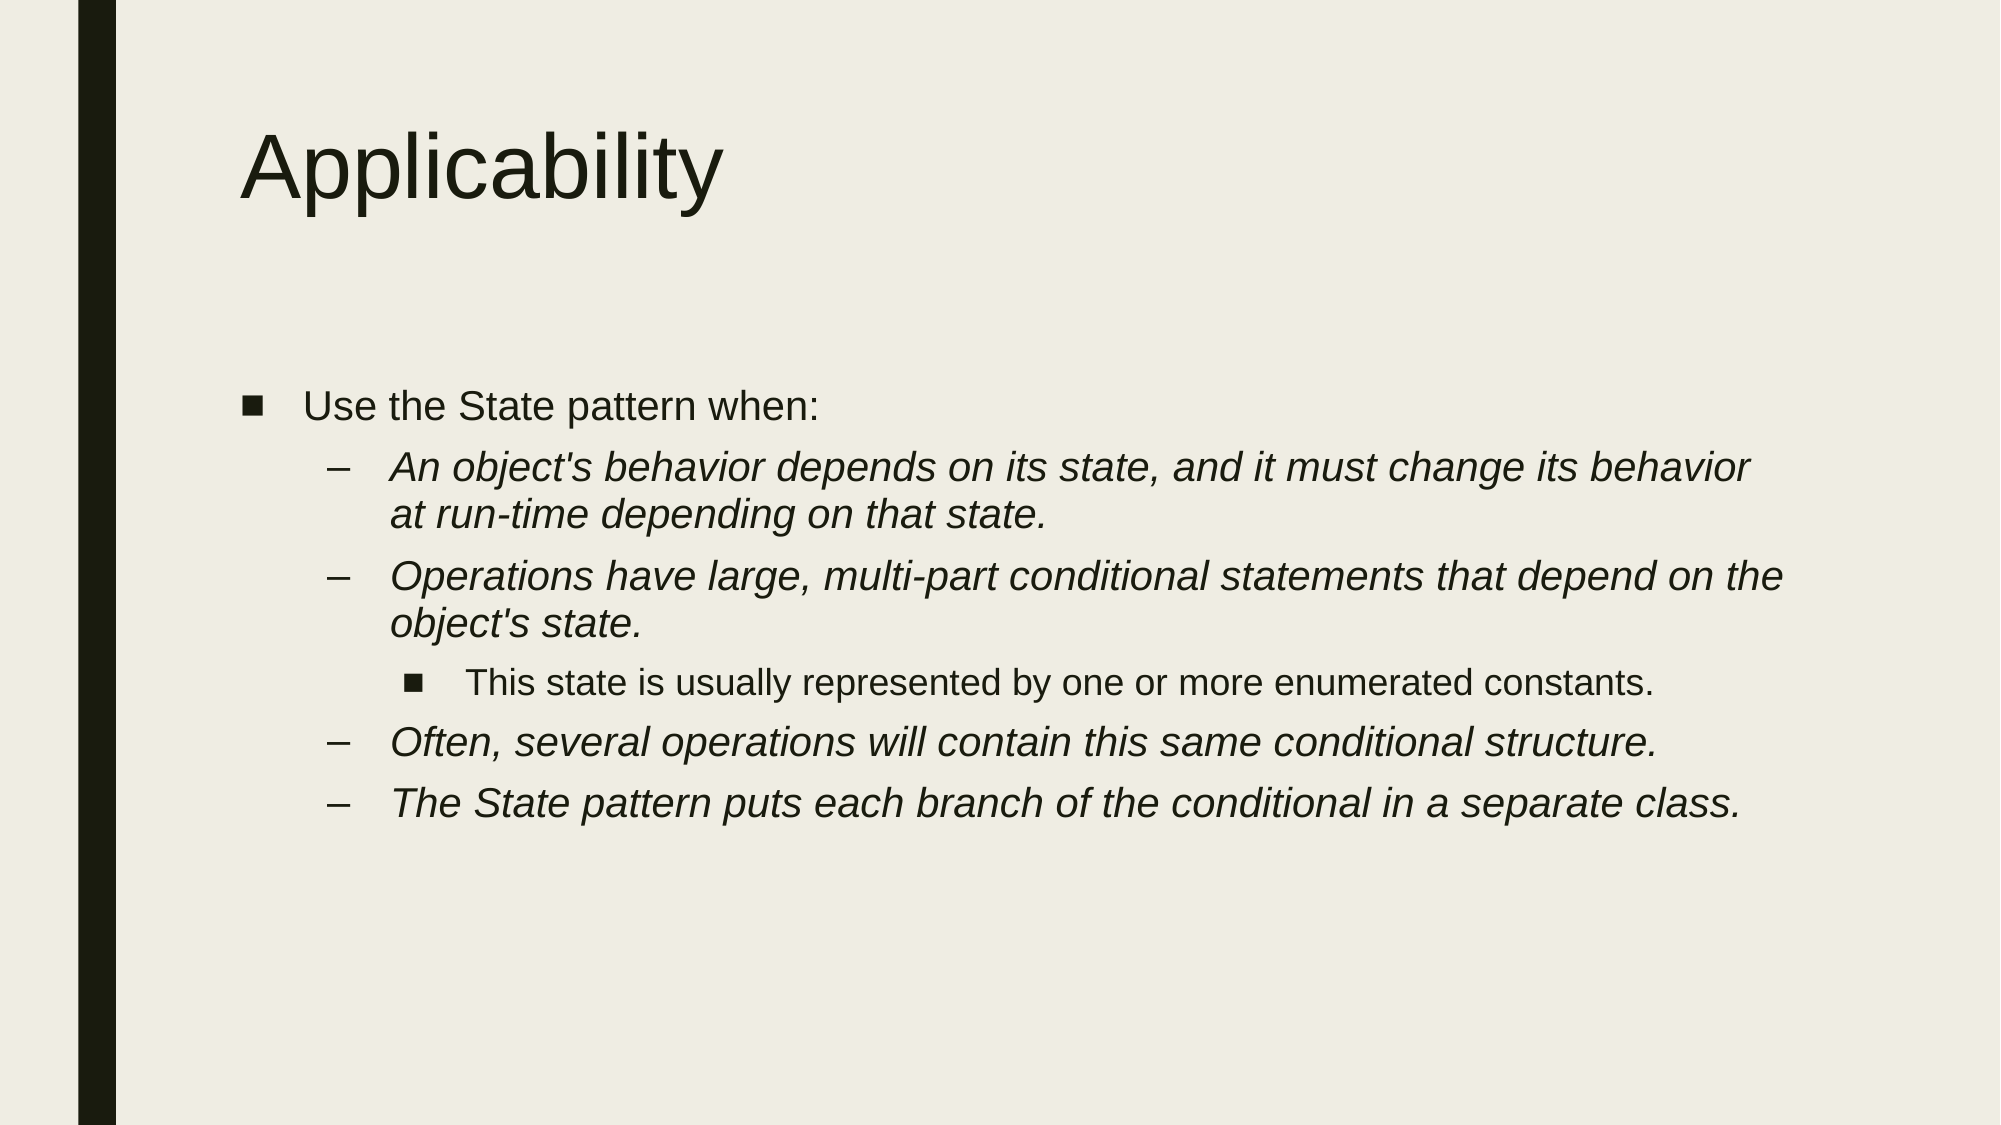

# Applicability
Use the State pattern when:
An object's behavior depends on its state, and it must change its behavior at run-time depending on that state.
Operations have large, multi-part conditional statements that depend on the object's state.
This state is usually represented by one or more enumerated constants.
Often, several operations will contain this same conditional structure.
The State pattern puts each branch of the conditional in a separate class.